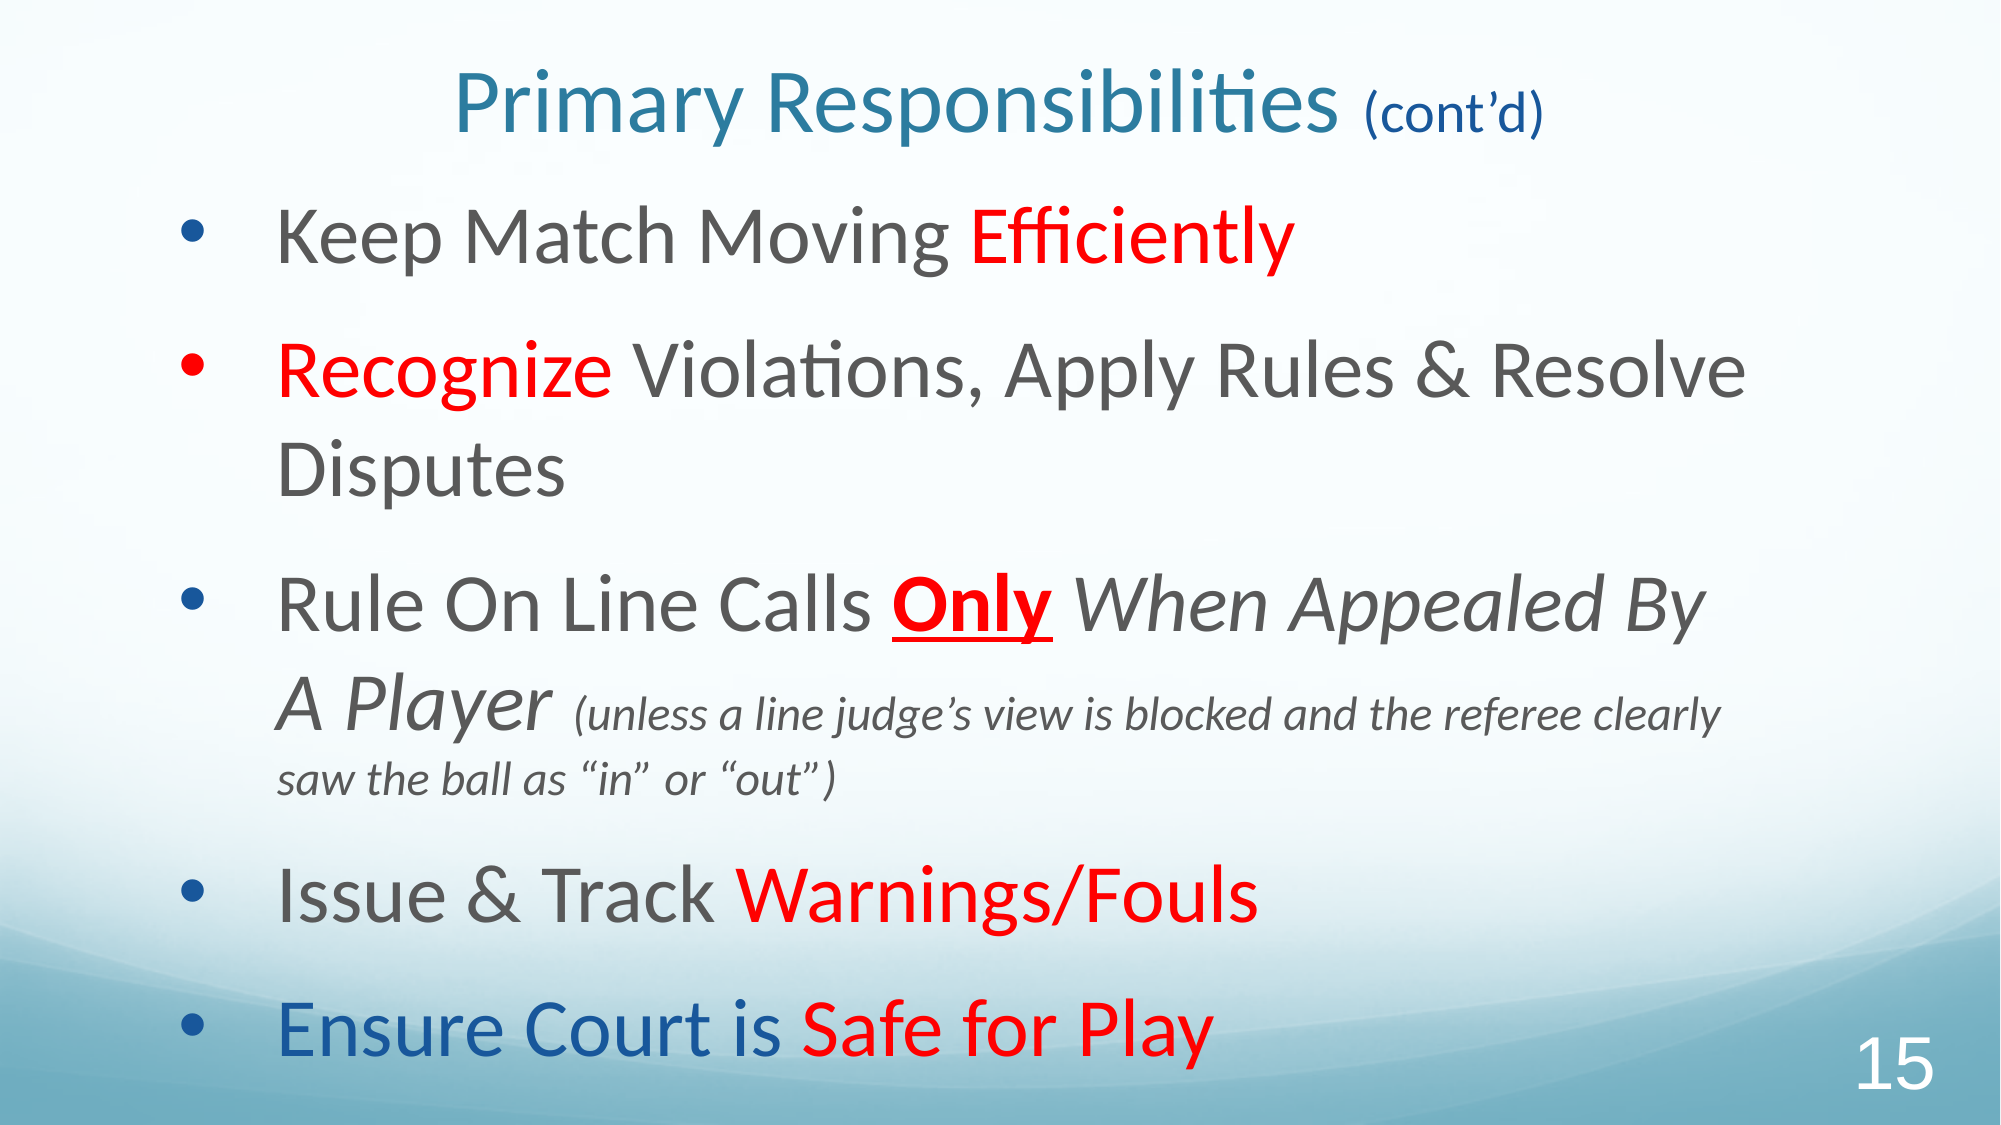

# Primary Responsibilities (cont’d)
Keep Match Moving Efficiently
Recognize Violations, Apply Rules & Resolve Disputes
Rule On Line Calls Only When Appealed By A Player (unless a line judge’s view is blocked and the referee clearly saw the ball as “in” or “out”)
Issue & Track Warnings/Fouls
Ensure Court is Safe for Play
15